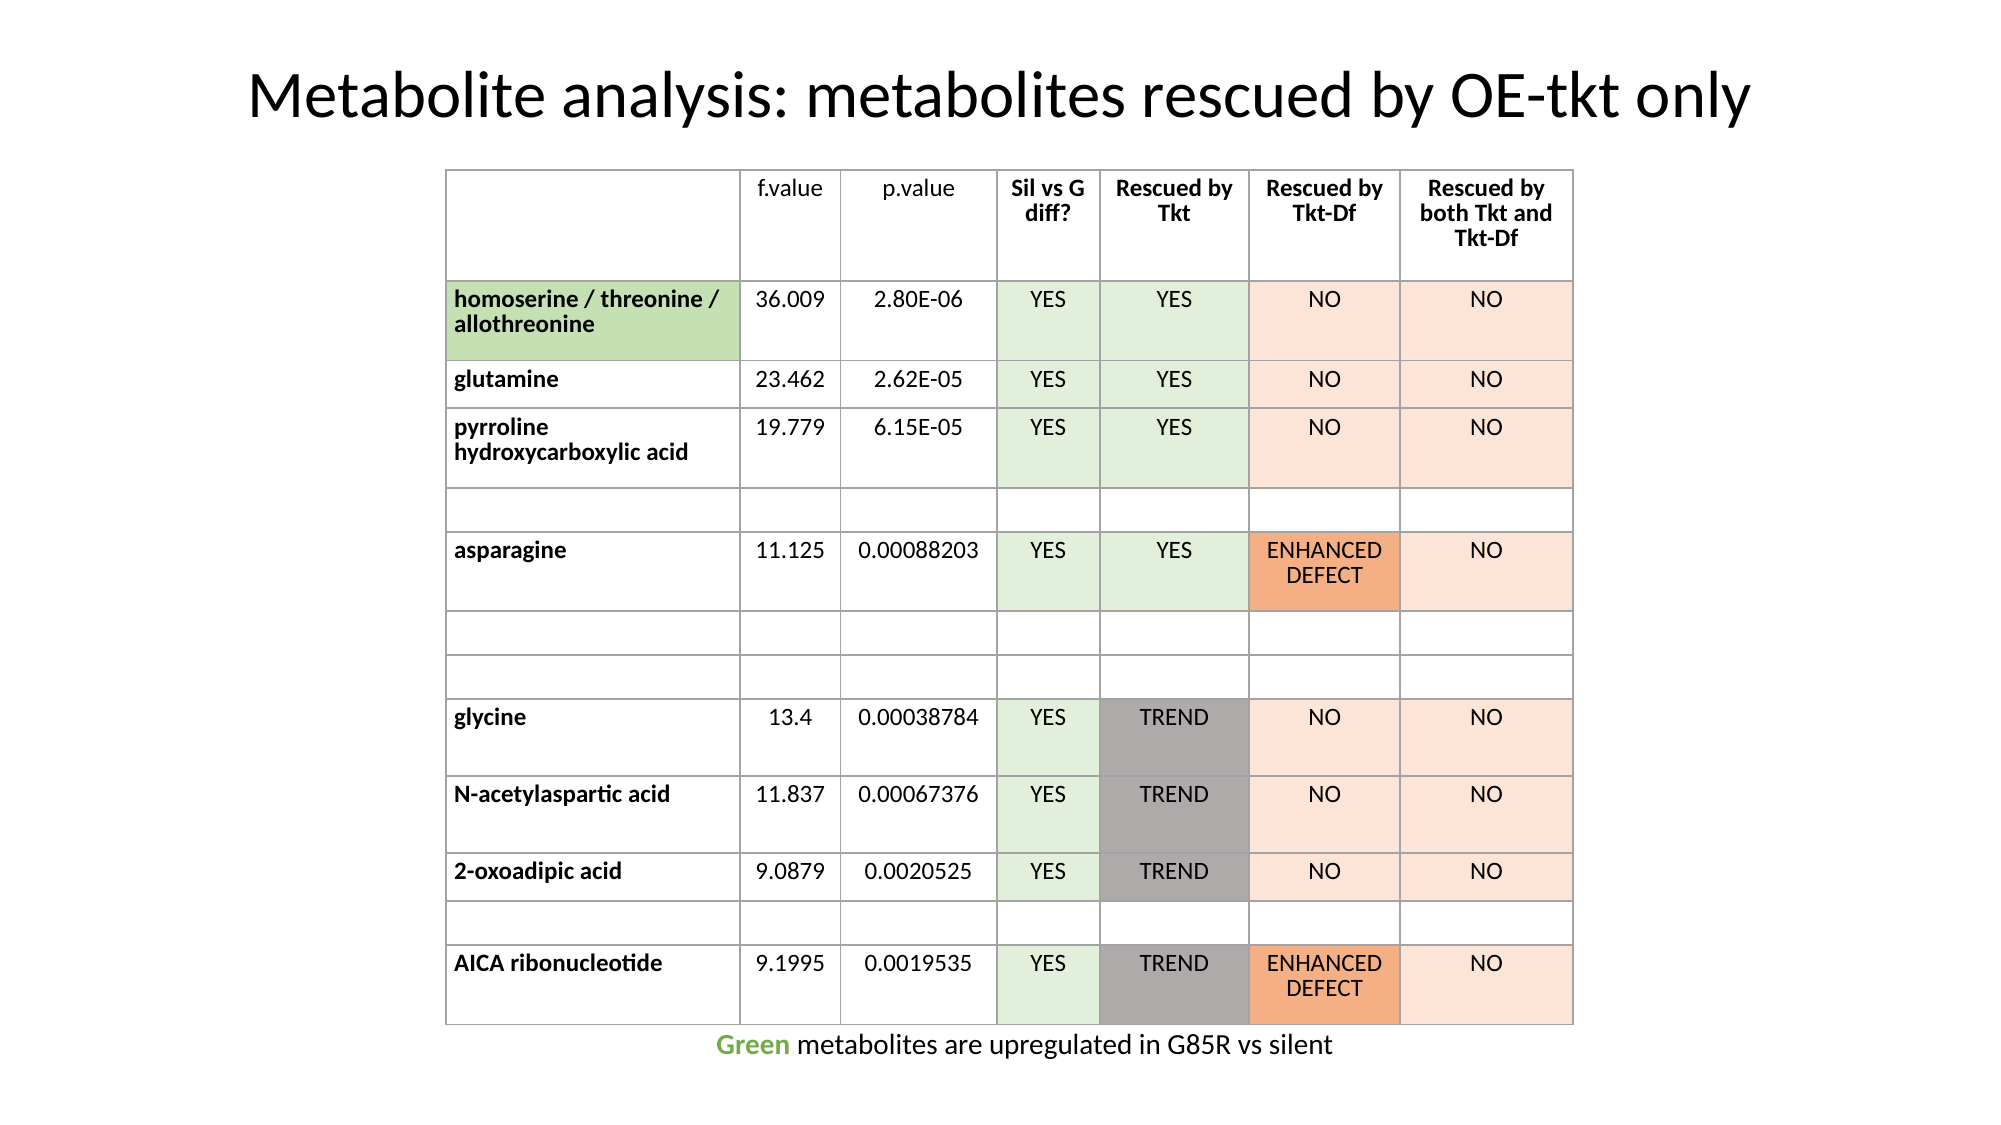

# Metabolite analysis: metabolites rescued by OE-tkt only
|  | f.value | p.value | Sil vs G diff? | Rescued by Tkt | Rescued by Tkt-Df | Rescued by both Tkt and Tkt-Df |
| --- | --- | --- | --- | --- | --- | --- |
| homoserine / threonine / allothreonine | 36.009 | 2.80E-06 | YES | YES | NO | NO |
| glutamine | 23.462 | 2.62E-05 | YES | YES | NO | NO |
| pyrroline hydroxycarboxylic acid | 19.779 | 6.15E-05 | YES | YES | NO | NO |
|  |  |  |  |  |  |  |
| asparagine | 11.125 | 0.00088203 | YES | YES | ENHANCED DEFECT | NO |
|  |  |  |  |  |  |  |
|  |  |  |  |  |  |  |
| glycine | 13.4 | 0.00038784 | YES | TREND | NO | NO |
| N-acetylaspartic acid | 11.837 | 0.00067376 | YES | TREND | NO | NO |
| 2-oxoadipic acid | 9.0879 | 0.0020525 | YES | TREND | NO | NO |
|  |  |  |  |  |  |  |
| AICA ribonucleotide | 9.1995 | 0.0019535 | YES | TREND | ENHANCED DEFECT | NO |
Green metabolites are upregulated in G85R vs silent